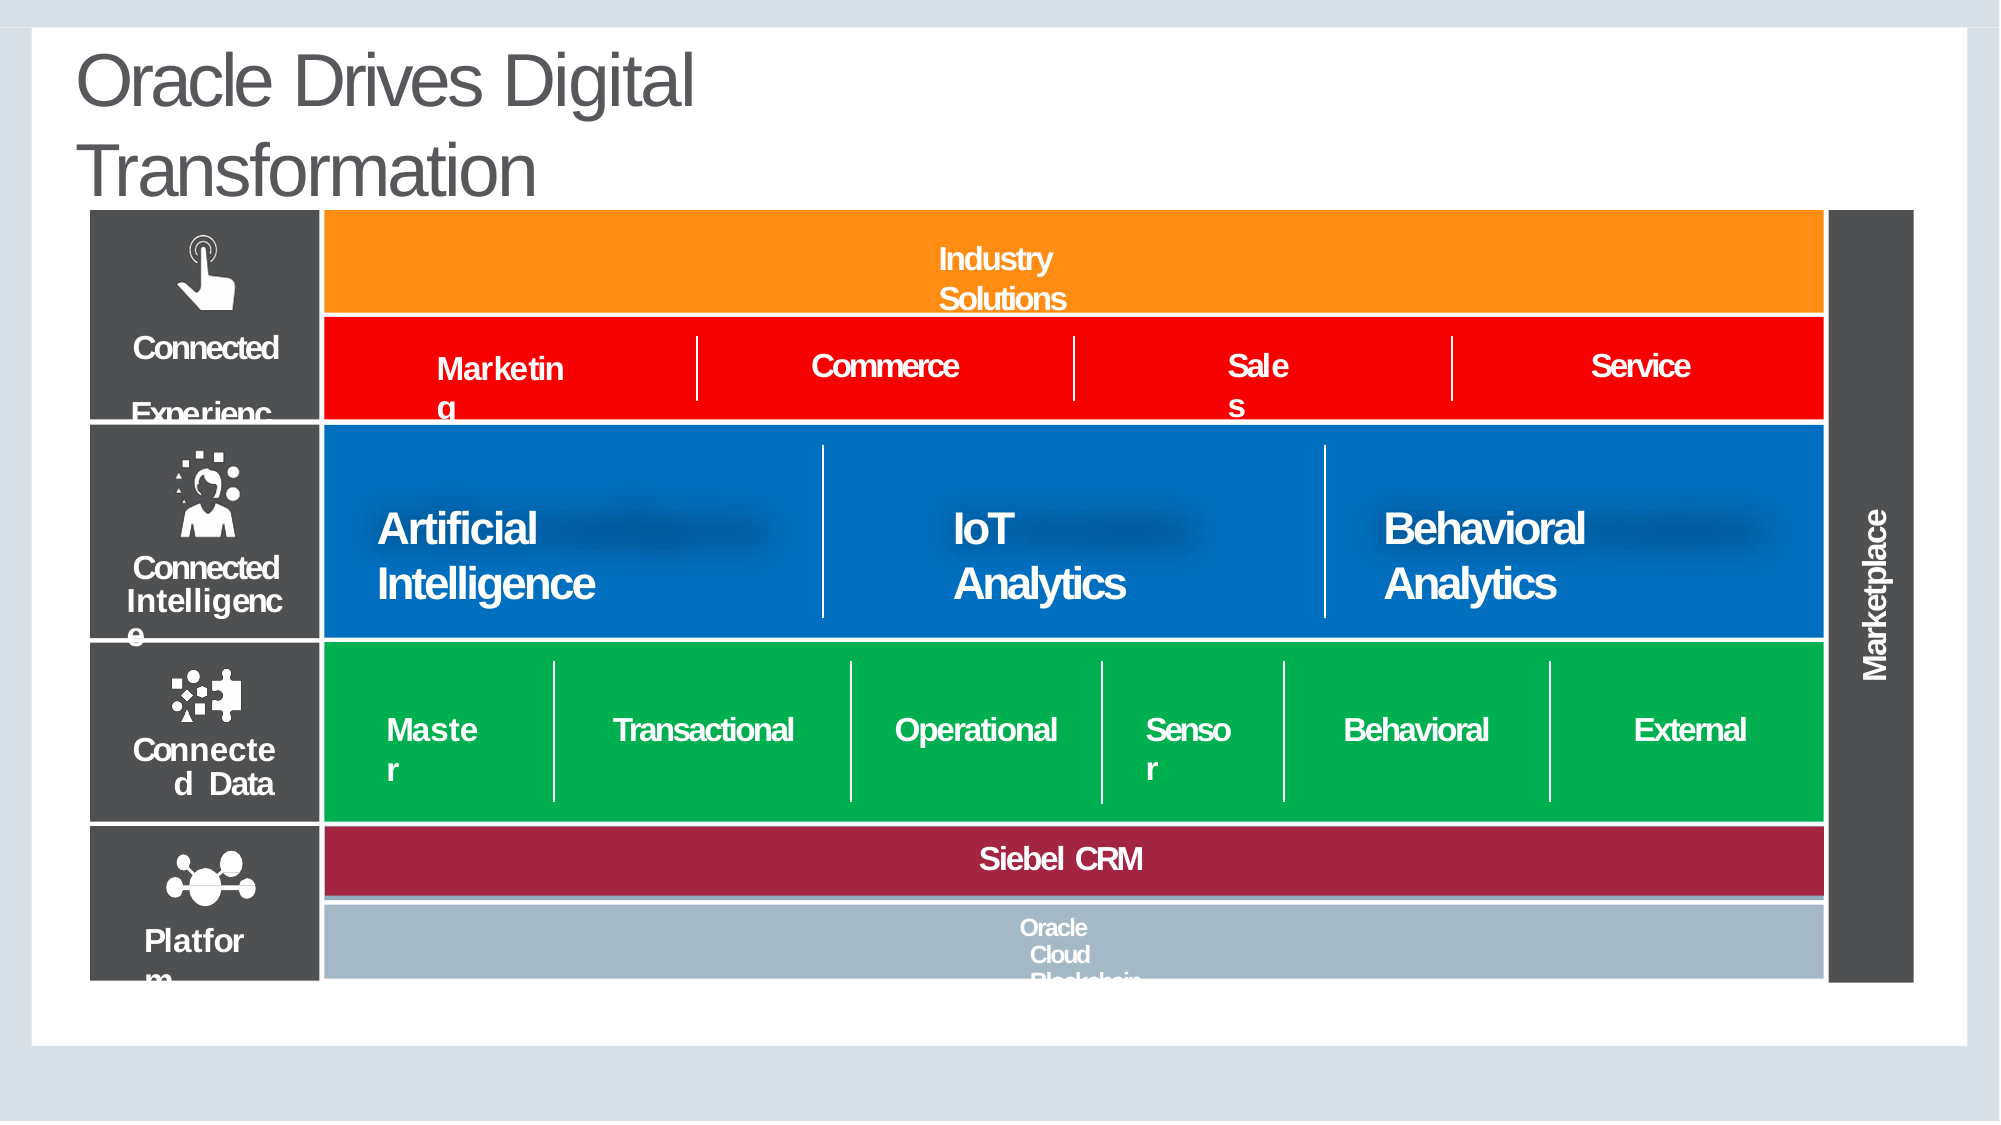

# Oracle Drives Digital Transformation

Industry Solutions

Connected  Experience

Commerce
Sales
Service
Marketing

Artificial Intelligence
IoT Analytics
Behavioral Analytics
Marketplace
Connected  Intelligence

Sensor
Master
Transactional
Operational
Behavioral
External
Connected  Data

Siebel CRM

Oracle Cloud  Blockchain
Platform